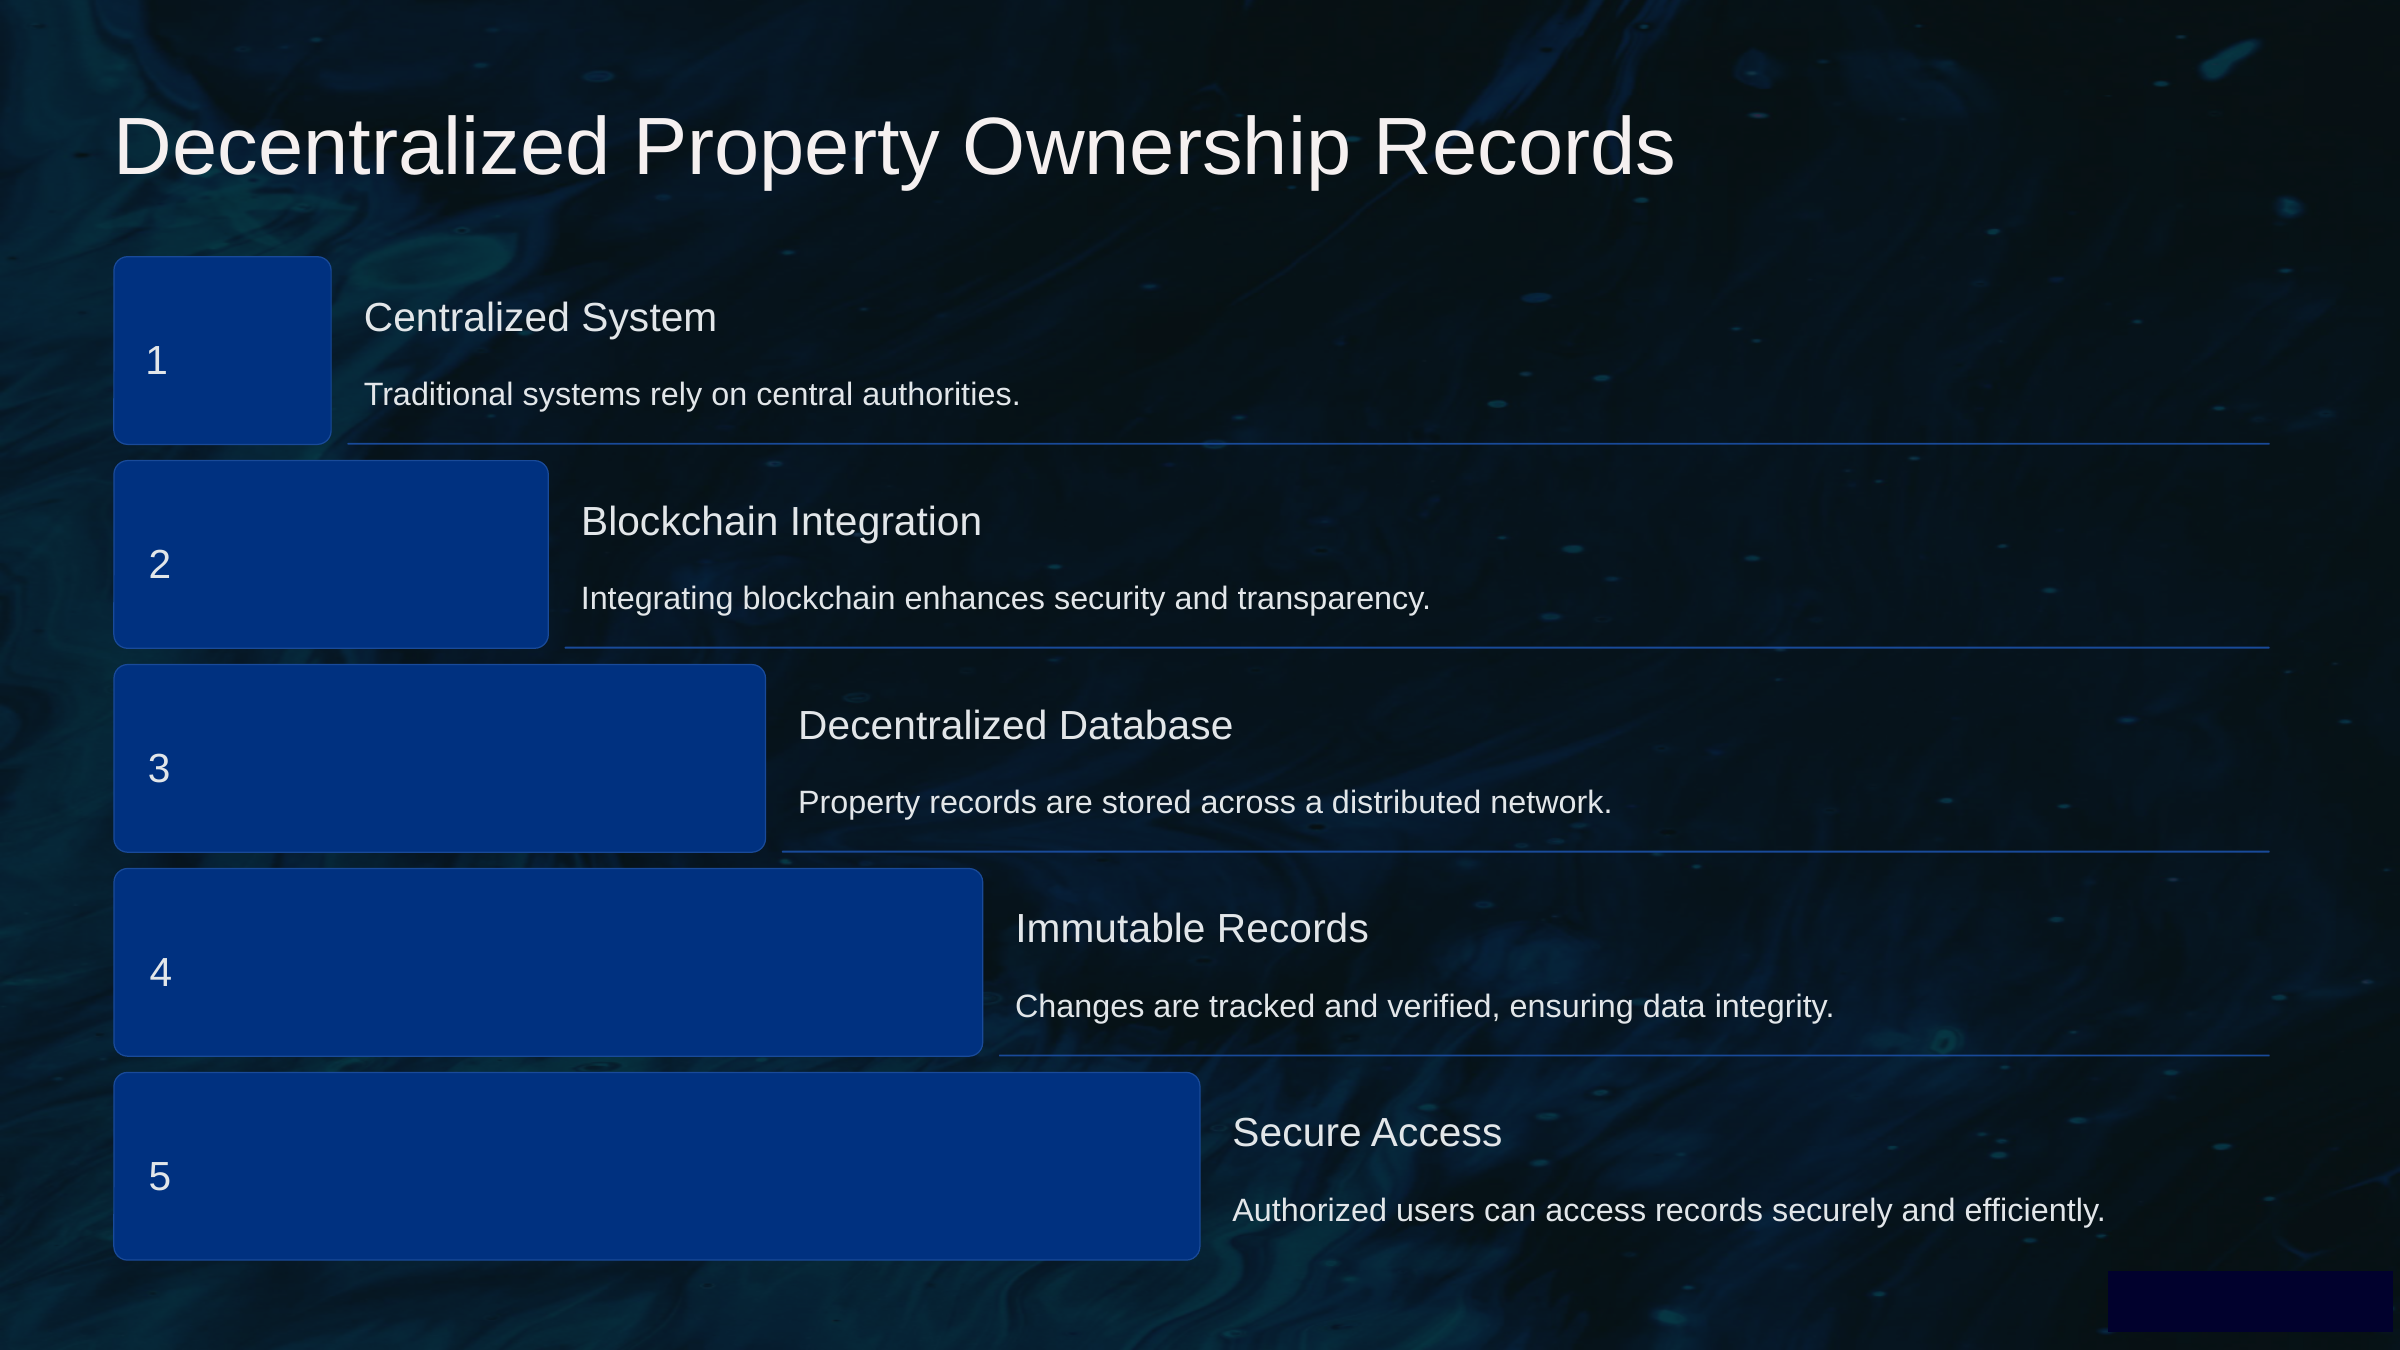

Decentralized Property Ownership Records

Centralized System
1
Traditional systems rely on central authorities.

Blockchain Integration
2
Integrating blockchain enhances security and transparency.

Decentralized Database
3
Property records are stored across a distributed network.

Immutable Records
4
Changes are tracked and verified, ensuring data integrity.

Secure Access
5
Authorized users can access records securely and efficiently.